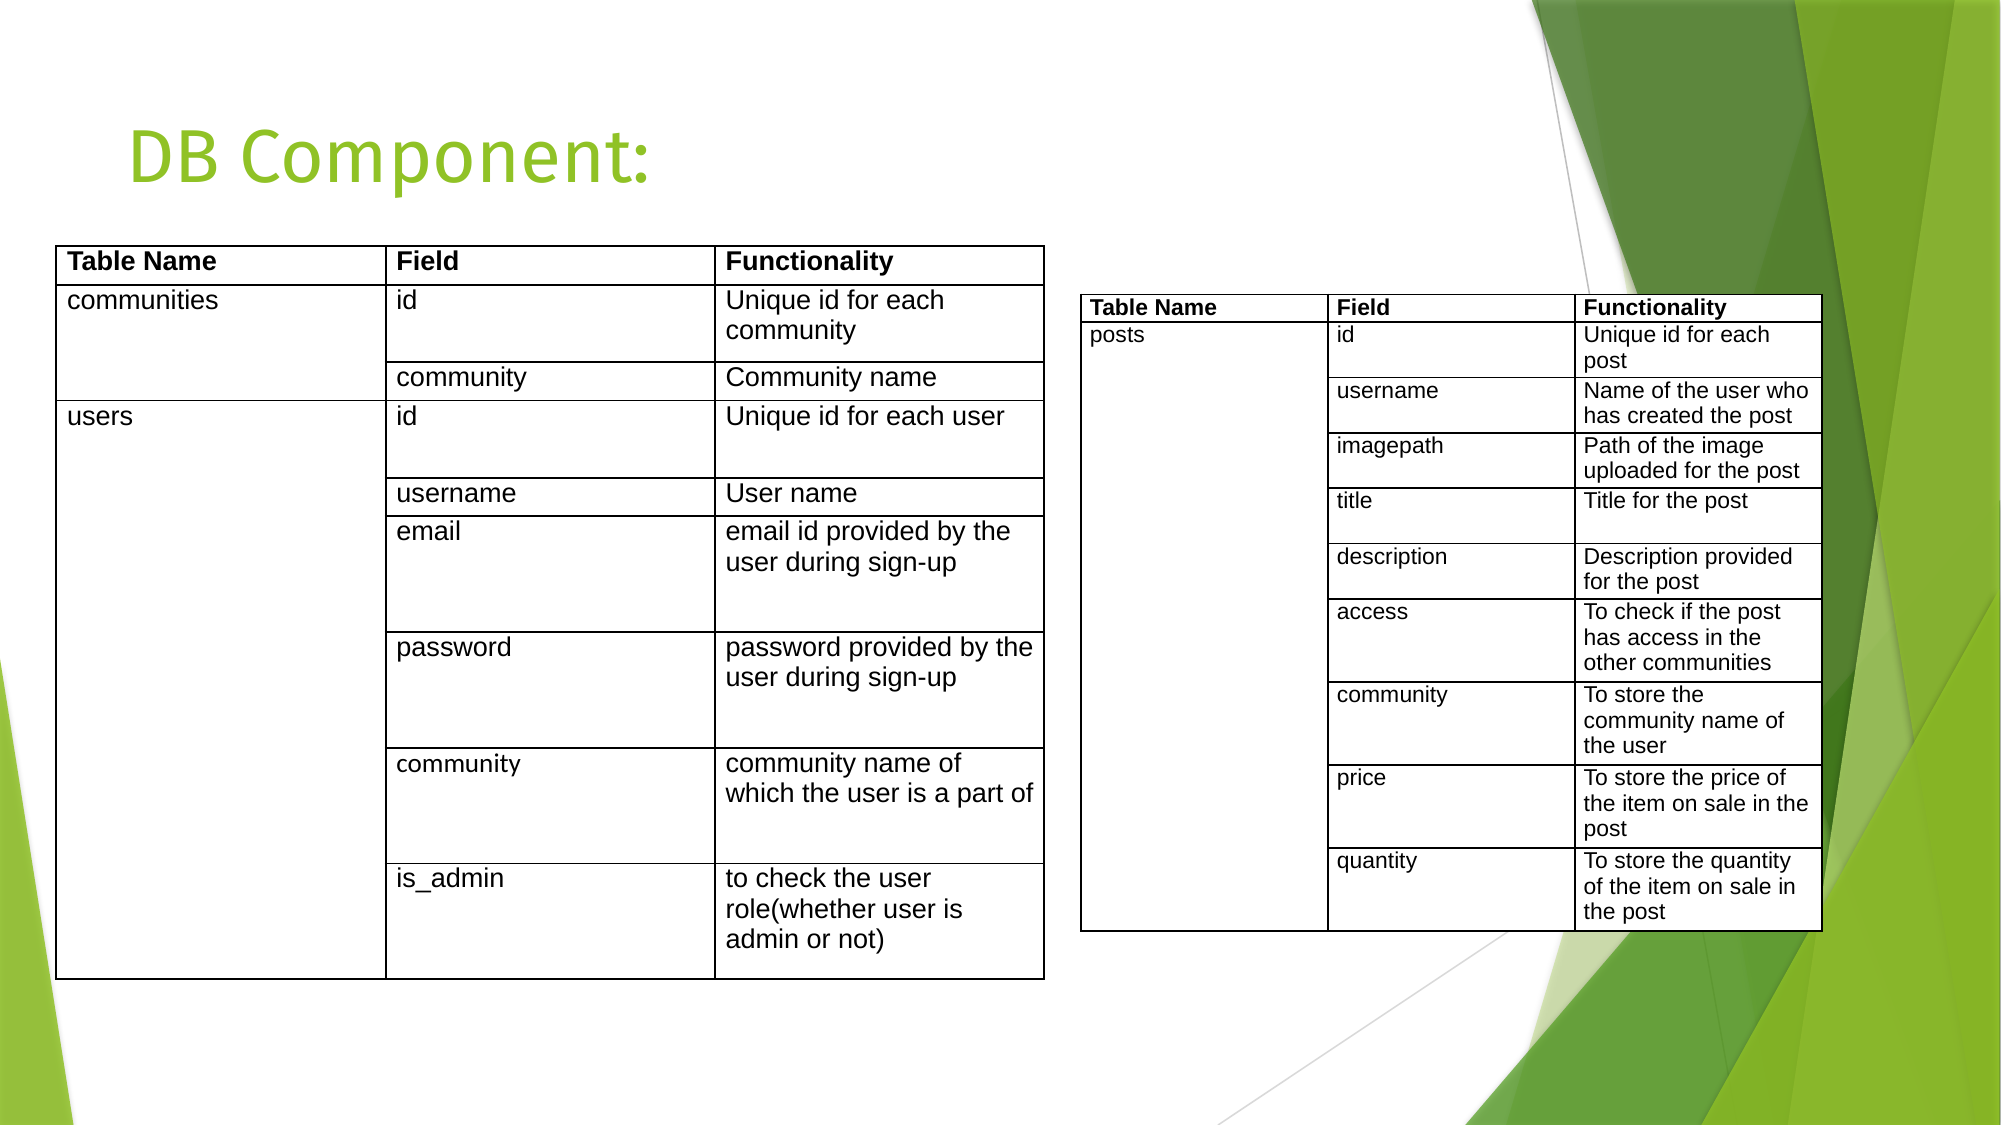

# DB Component:
| Table Name | Field | Functionality |
| --- | --- | --- |
| communities | id | Unique id for each community |
|  | community | Community name |
| users | id | Unique id for each user |
|  | username | User name |
|  | email | email id provided by the user during sign-up |
|  | password | password provided by the user during sign-up |
|  | community | community name of which the user is a part of |
|  | is\_admin | to check the user role(whether user is admin or not) |
| Table Name | Field | Functionality |
| --- | --- | --- |
| posts | id | Unique id for each post |
|  | username | Name of the user who has created the post |
|  | imagepath | Path of the image uploaded for the post |
|  | title | Title for the post |
|  | description | Description provided for the post |
|  | access | To check if the post has access in the other communities |
|  | community | To store the community name of the user |
|  | price | To store the price of the item on sale in the post |
|  | quantity | To store the quantity of the item on sale in the post |